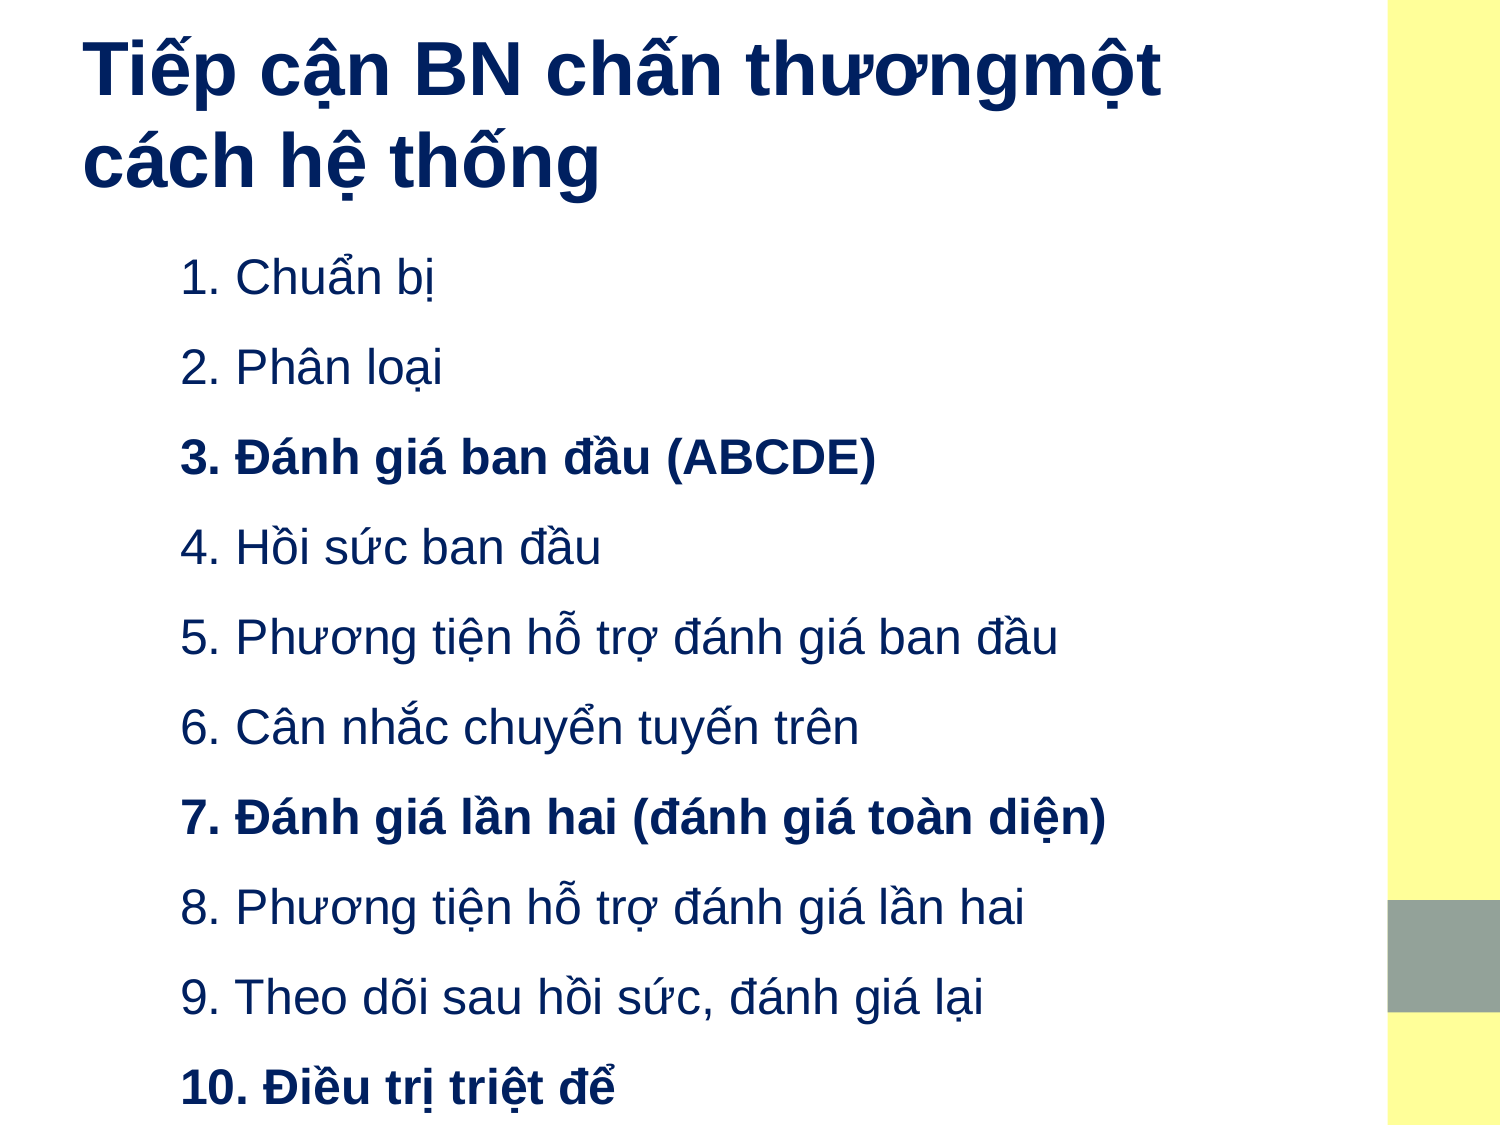

# Tiếp cận BN chấn thươngmột cách hệ thống
1. Chuẩn bị
2. Phân loại
3. Đánh giá ban đầu (ABCDE)
4. Hồi sức ban đầu
5. Phương tiện hỗ trợ đánh giá ban đầu
6. Cân nhắc chuyển tuyến trên
7. Đánh giá lần hai (đánh giá toàn diện)
8. Phương tiện hỗ trợ đánh giá lần hai
9. Theo dõi sau hồi sức, đánh giá lại
10. Điều trị triệt để